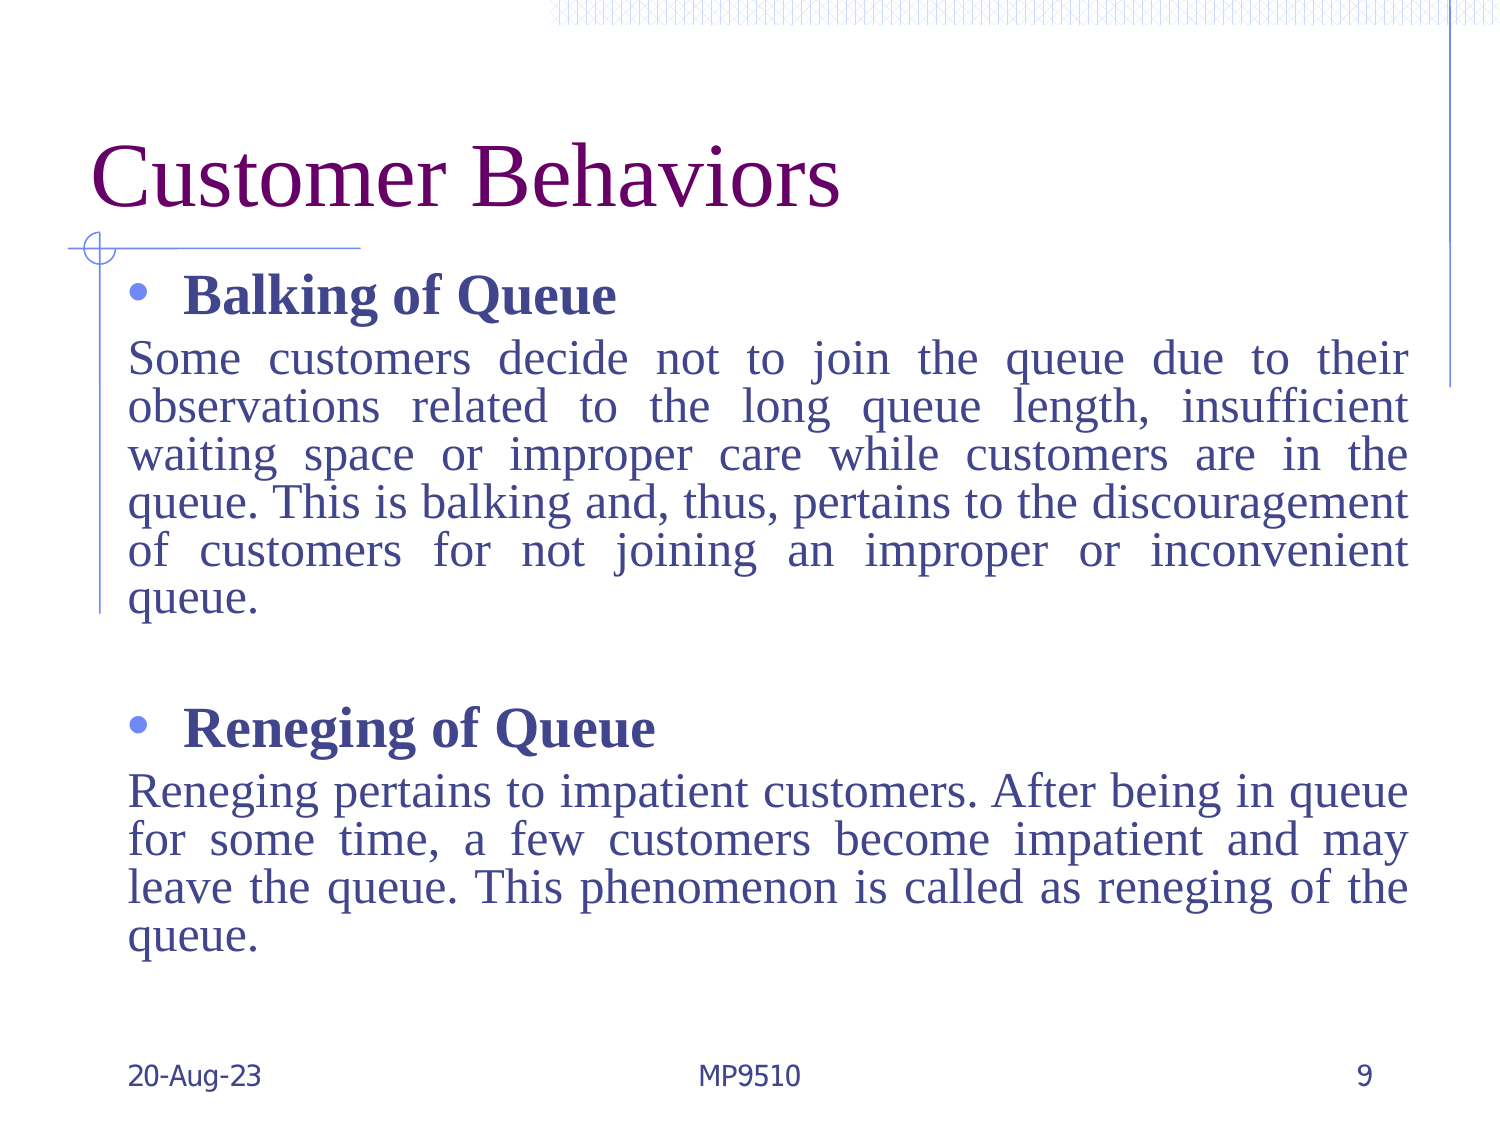

Customer Behaviors
Balking of Queue
Some customers decide not to join the queue due to their observations related to the long queue length, insufficient waiting space or improper care while customers are in the queue. This is balking and, thus, pertains to the discouragement of customers for not joining an improper or inconvenient queue.

Reneging of Queue
Reneging pertains to impatient customers. After being in queue for some time, a few customers become impatient and may leave the queue. This phenomenon is called as reneging of the queue.

20-Aug-23
MP9510
9